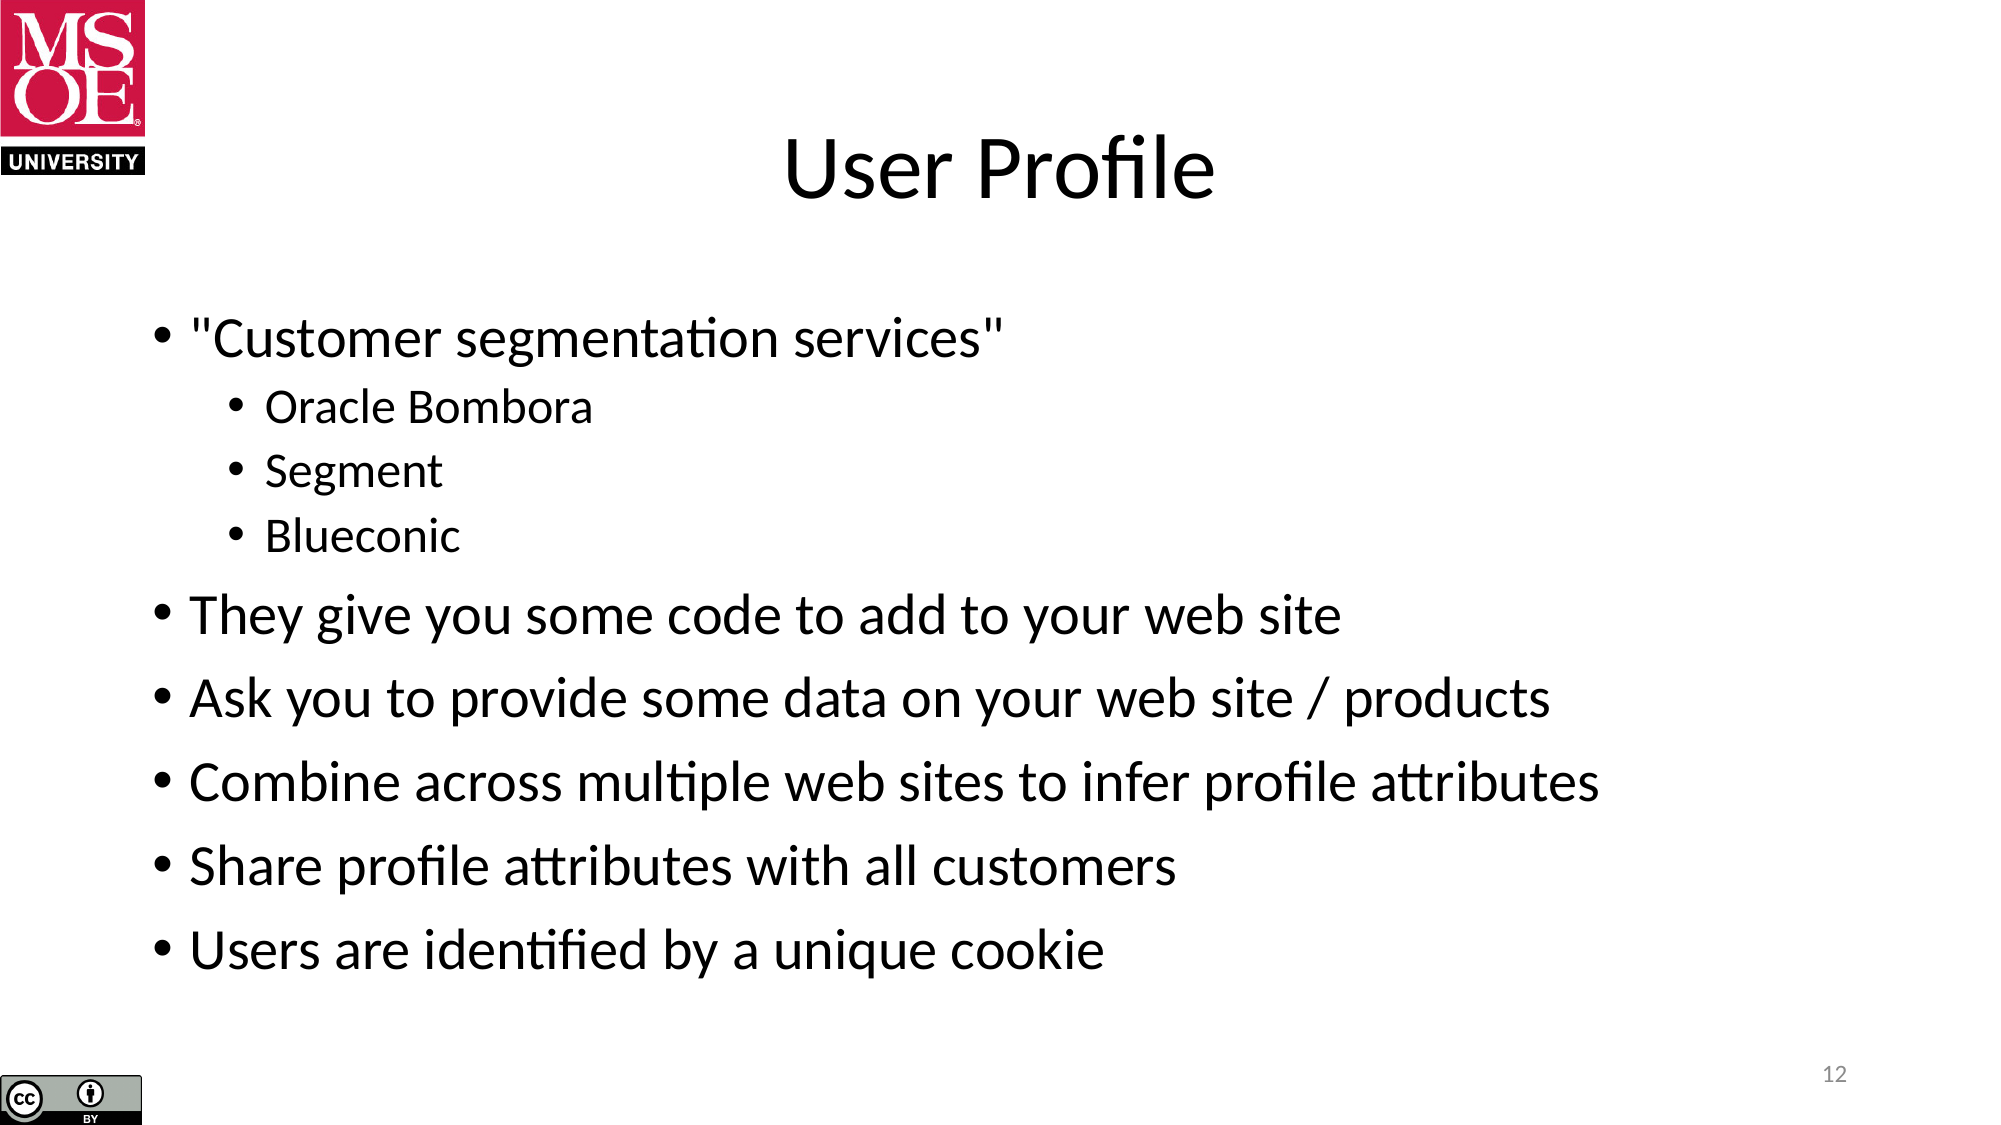

# User Profile
"Customer segmentation services"
Oracle Bombora
Segment
Blueconic
They give you some code to add to your web site
Ask you to provide some data on your web site / products
Combine across multiple web sites to infer profile attributes
Share profile attributes with all customers
Users are identified by a unique cookie
12